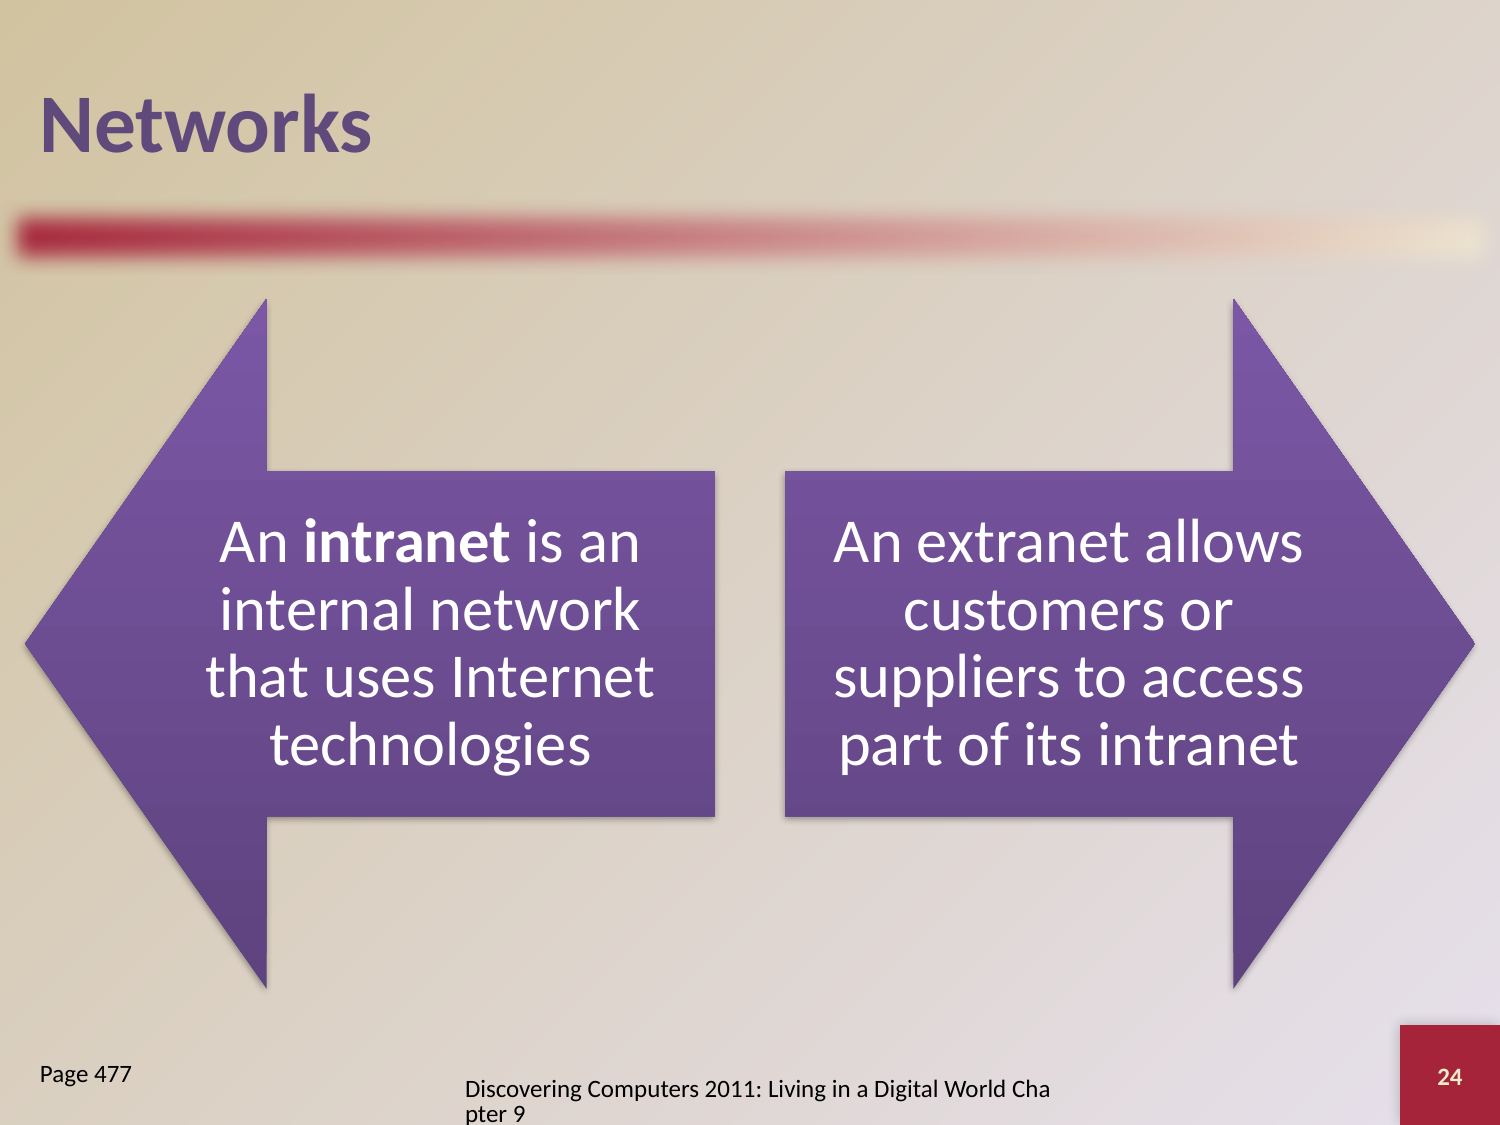

# Networks
An intranet is an internal network that uses Internet technologies
An extranet allows customers or suppliers to access part of its intranet
24
Page 477
Discovering Computers 2011: Living in a Digital World Chapter 9